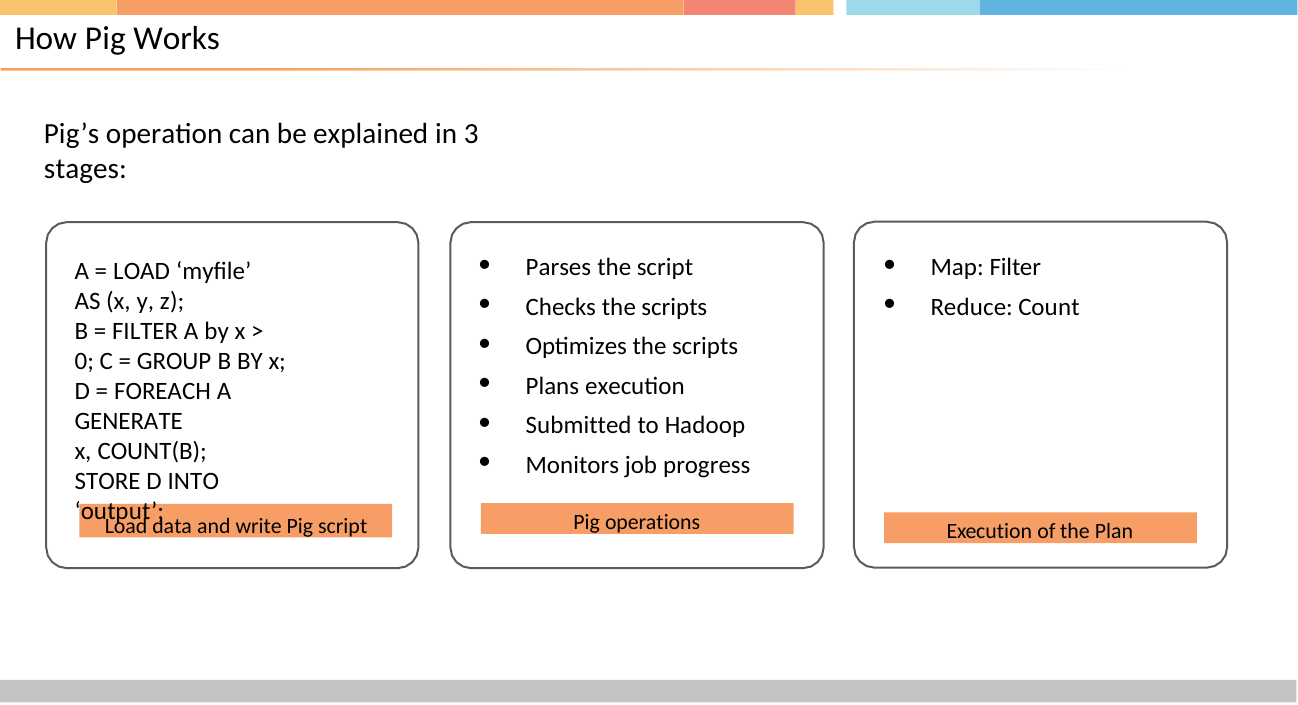

# How Pig Works

Pig’s operation can be explained in 3 stages:

Parses the script
Checks the scripts
Optimizes the scripts
Plans execution
Submitted to Hadoop
Monitors job progress
Map: Filter
Reduce: Count
A = LOAD ‘myfile’
AS (x, y, z);
B = FILTER A by x > 0; C = GROUP B BY x;
D = FOREACH A GENERATE
x, COUNT(B);
STORE D INTO ‘output’;
Pig operations
Load data and write Pig script
Execution of the Plan